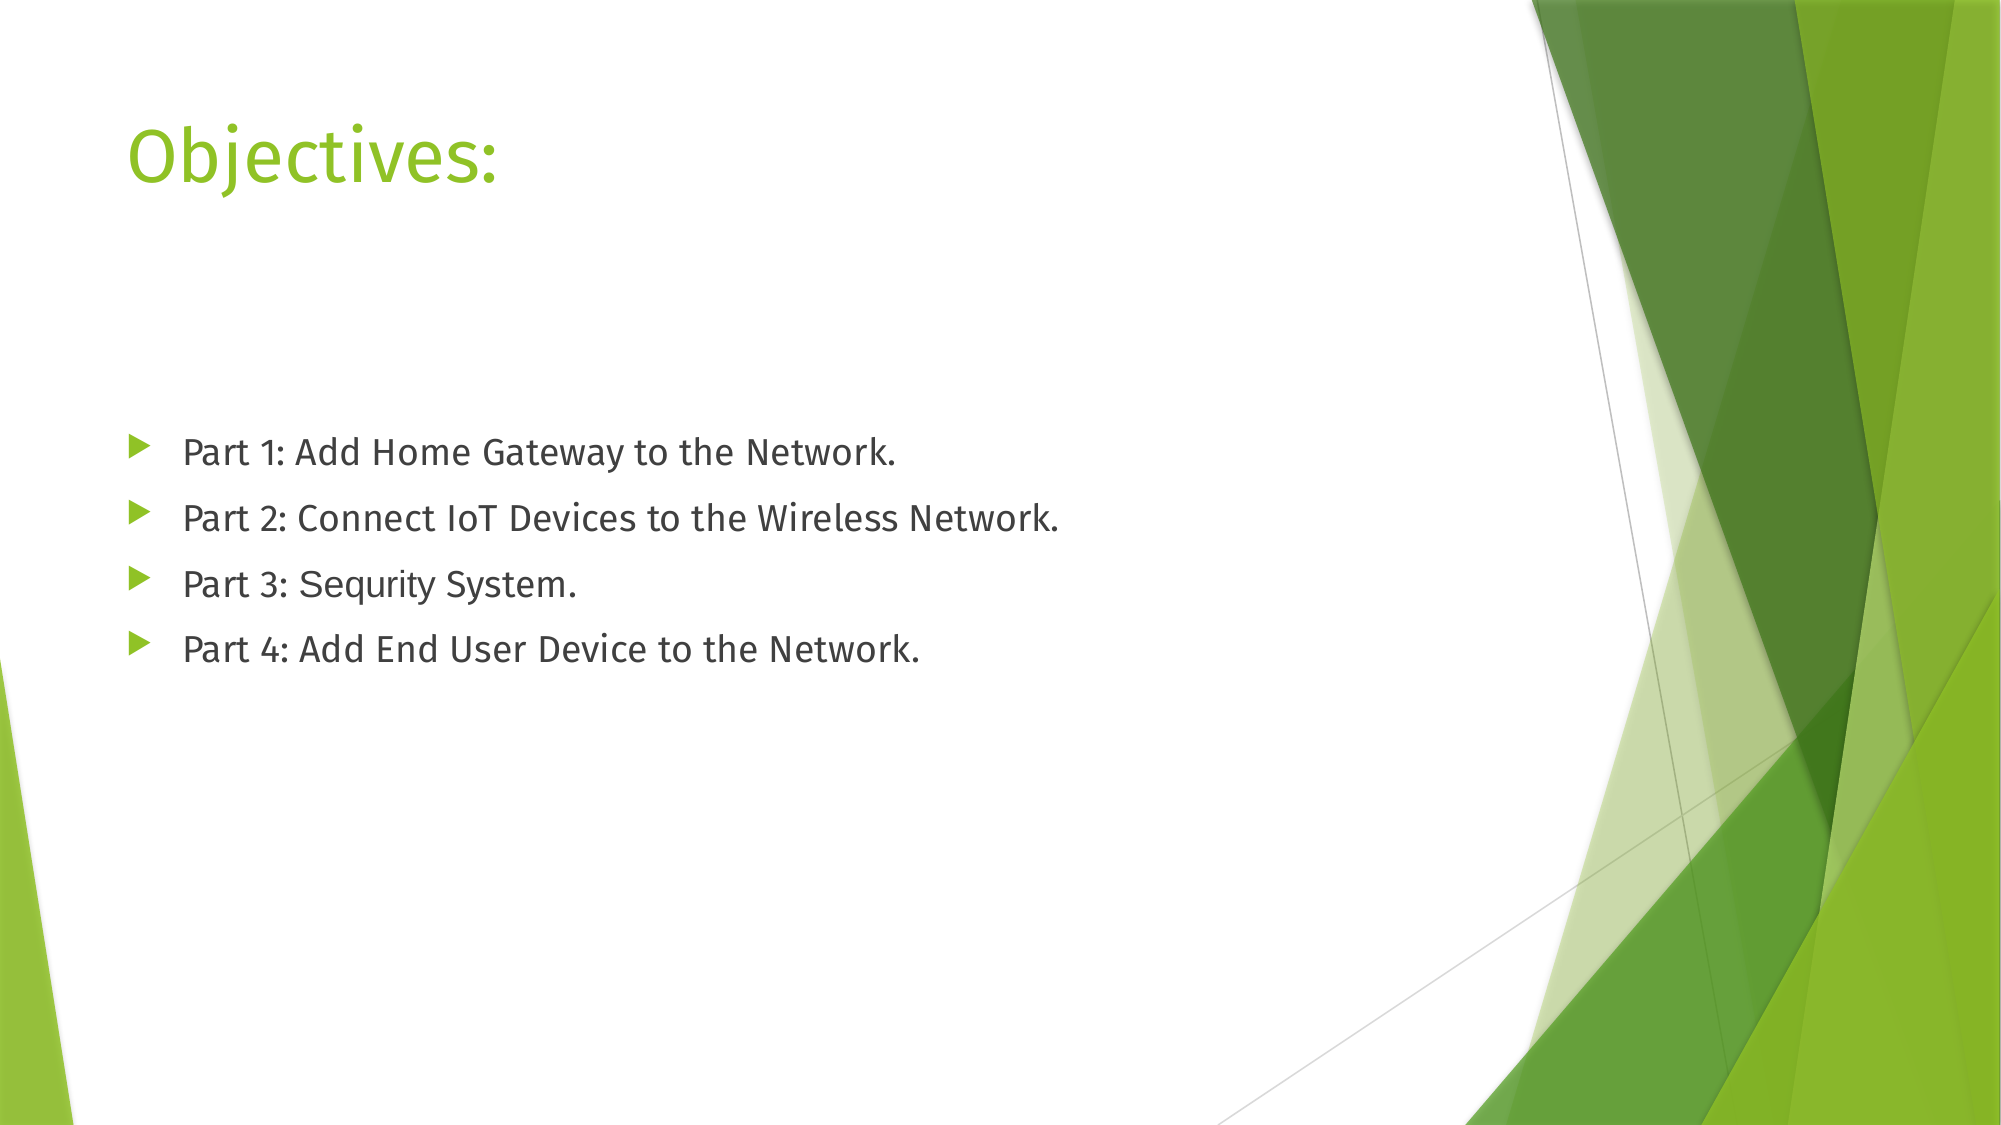

# Objectives:

Part 1: Add Home Gateway to the Network.
Part 2: Connect IoT Devices to the Wireless Network.
Part 3: Sequrity System.
Part 4: Add End User Device to the Network.